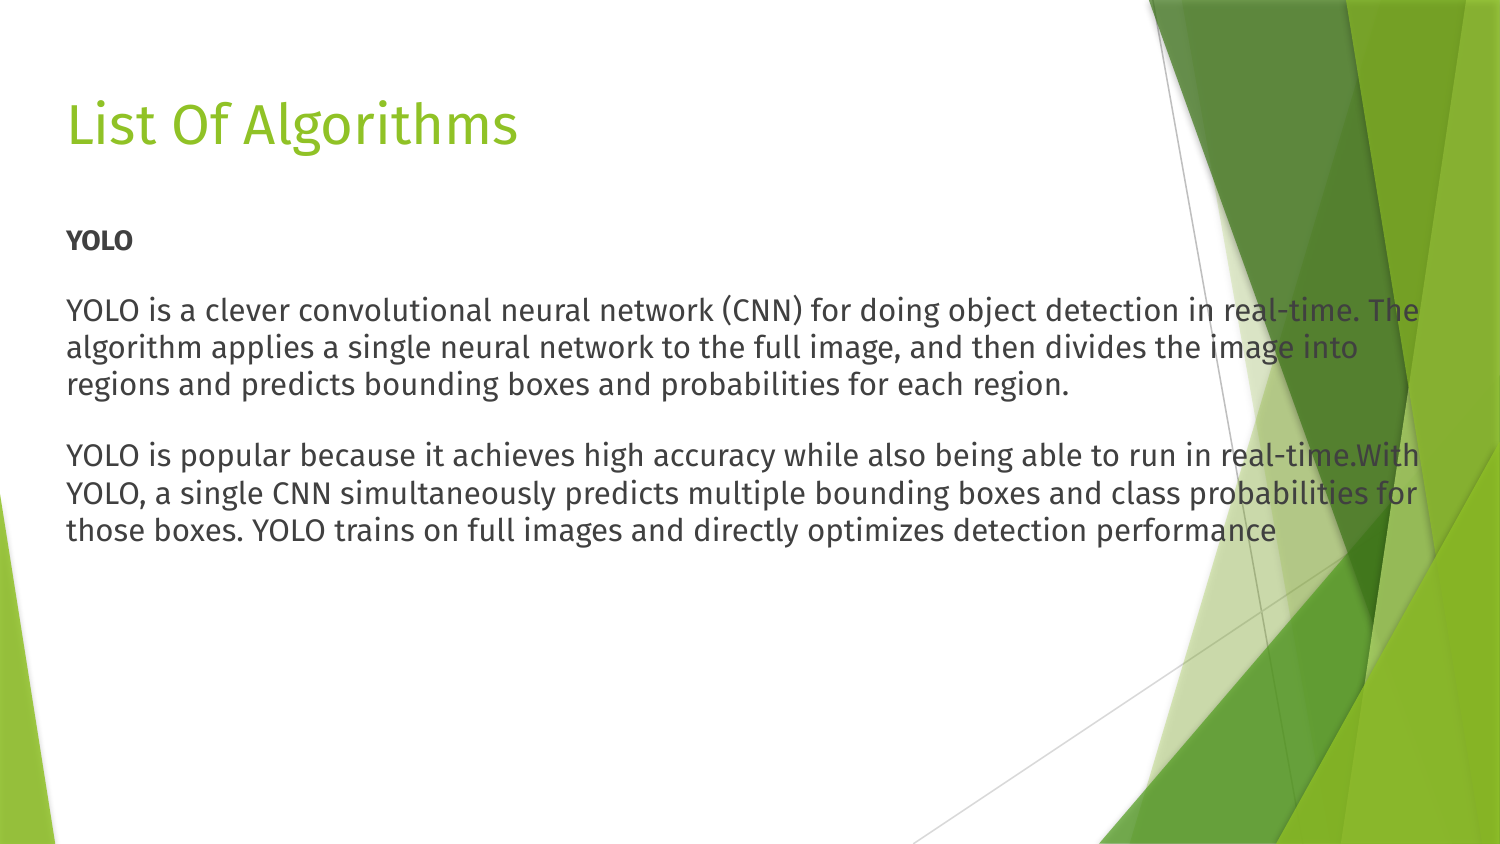

# List Of Algorithms
YOLO
YOLO is a clever convolutional neural network (CNN) for doing object detection in real-time. The algorithm applies a single neural network to the full image, and then divides the image into regions and predicts bounding boxes and probabilities for each region.
YOLO is popular because it achieves high accuracy while also being able to run in real-time.With YOLO, a single CNN simultaneously predicts multiple bounding boxes and class probabilities for those boxes. YOLO trains on full images and directly optimizes detection performance